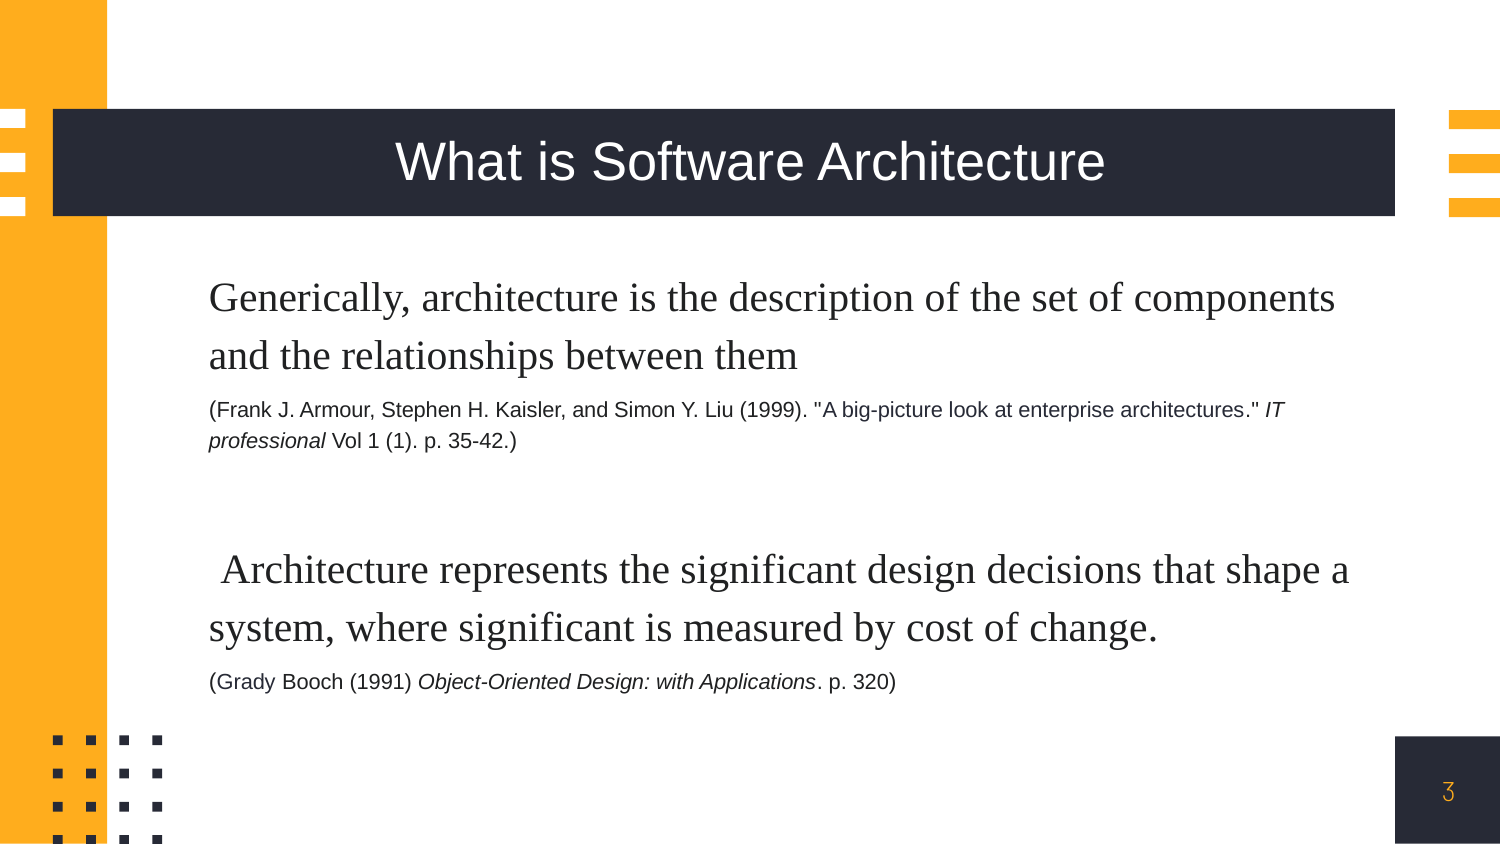

# What is Software Architecture
Generically, architecture is the description of the set of components and the relationships between them
(Frank J. Armour, Stephen H. Kaisler, and Simon Y. Liu (1999). "A big-picture look at enterprise architectures." IT professional Vol 1 (1). p. 35-42.)
 Architecture represents the significant design decisions that shape a system, where significant is measured by cost of change.
(Grady Booch (1991) Object-Oriented Design: with Applications. p. 320)
3